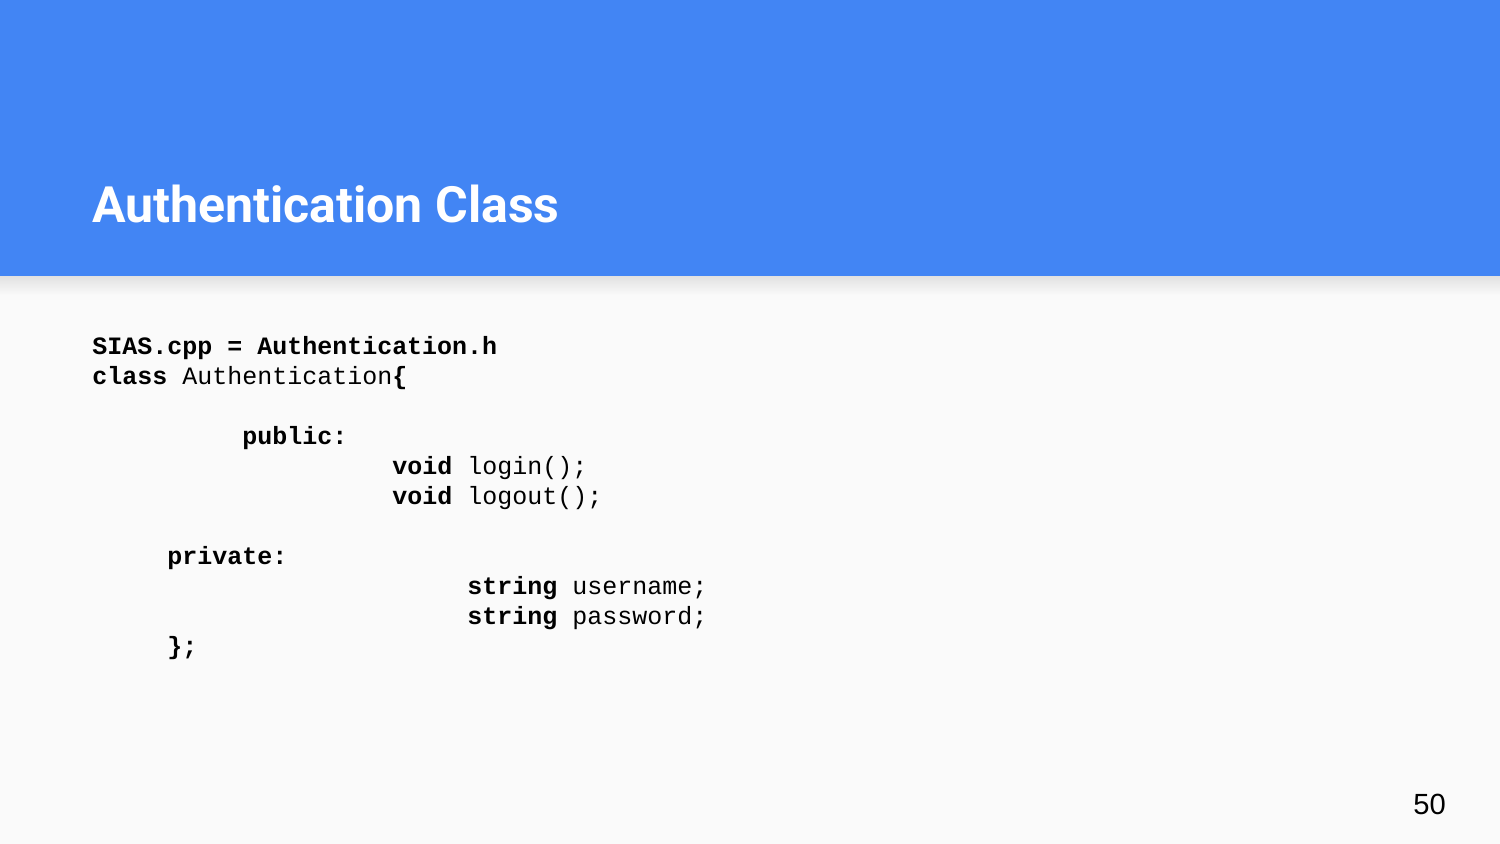

# Authentication Class
SIAS.cpp = Authentication.h
class Authentication{

	public:
		void login();
		void logout();

private:
		string username;
		string password;
};

50